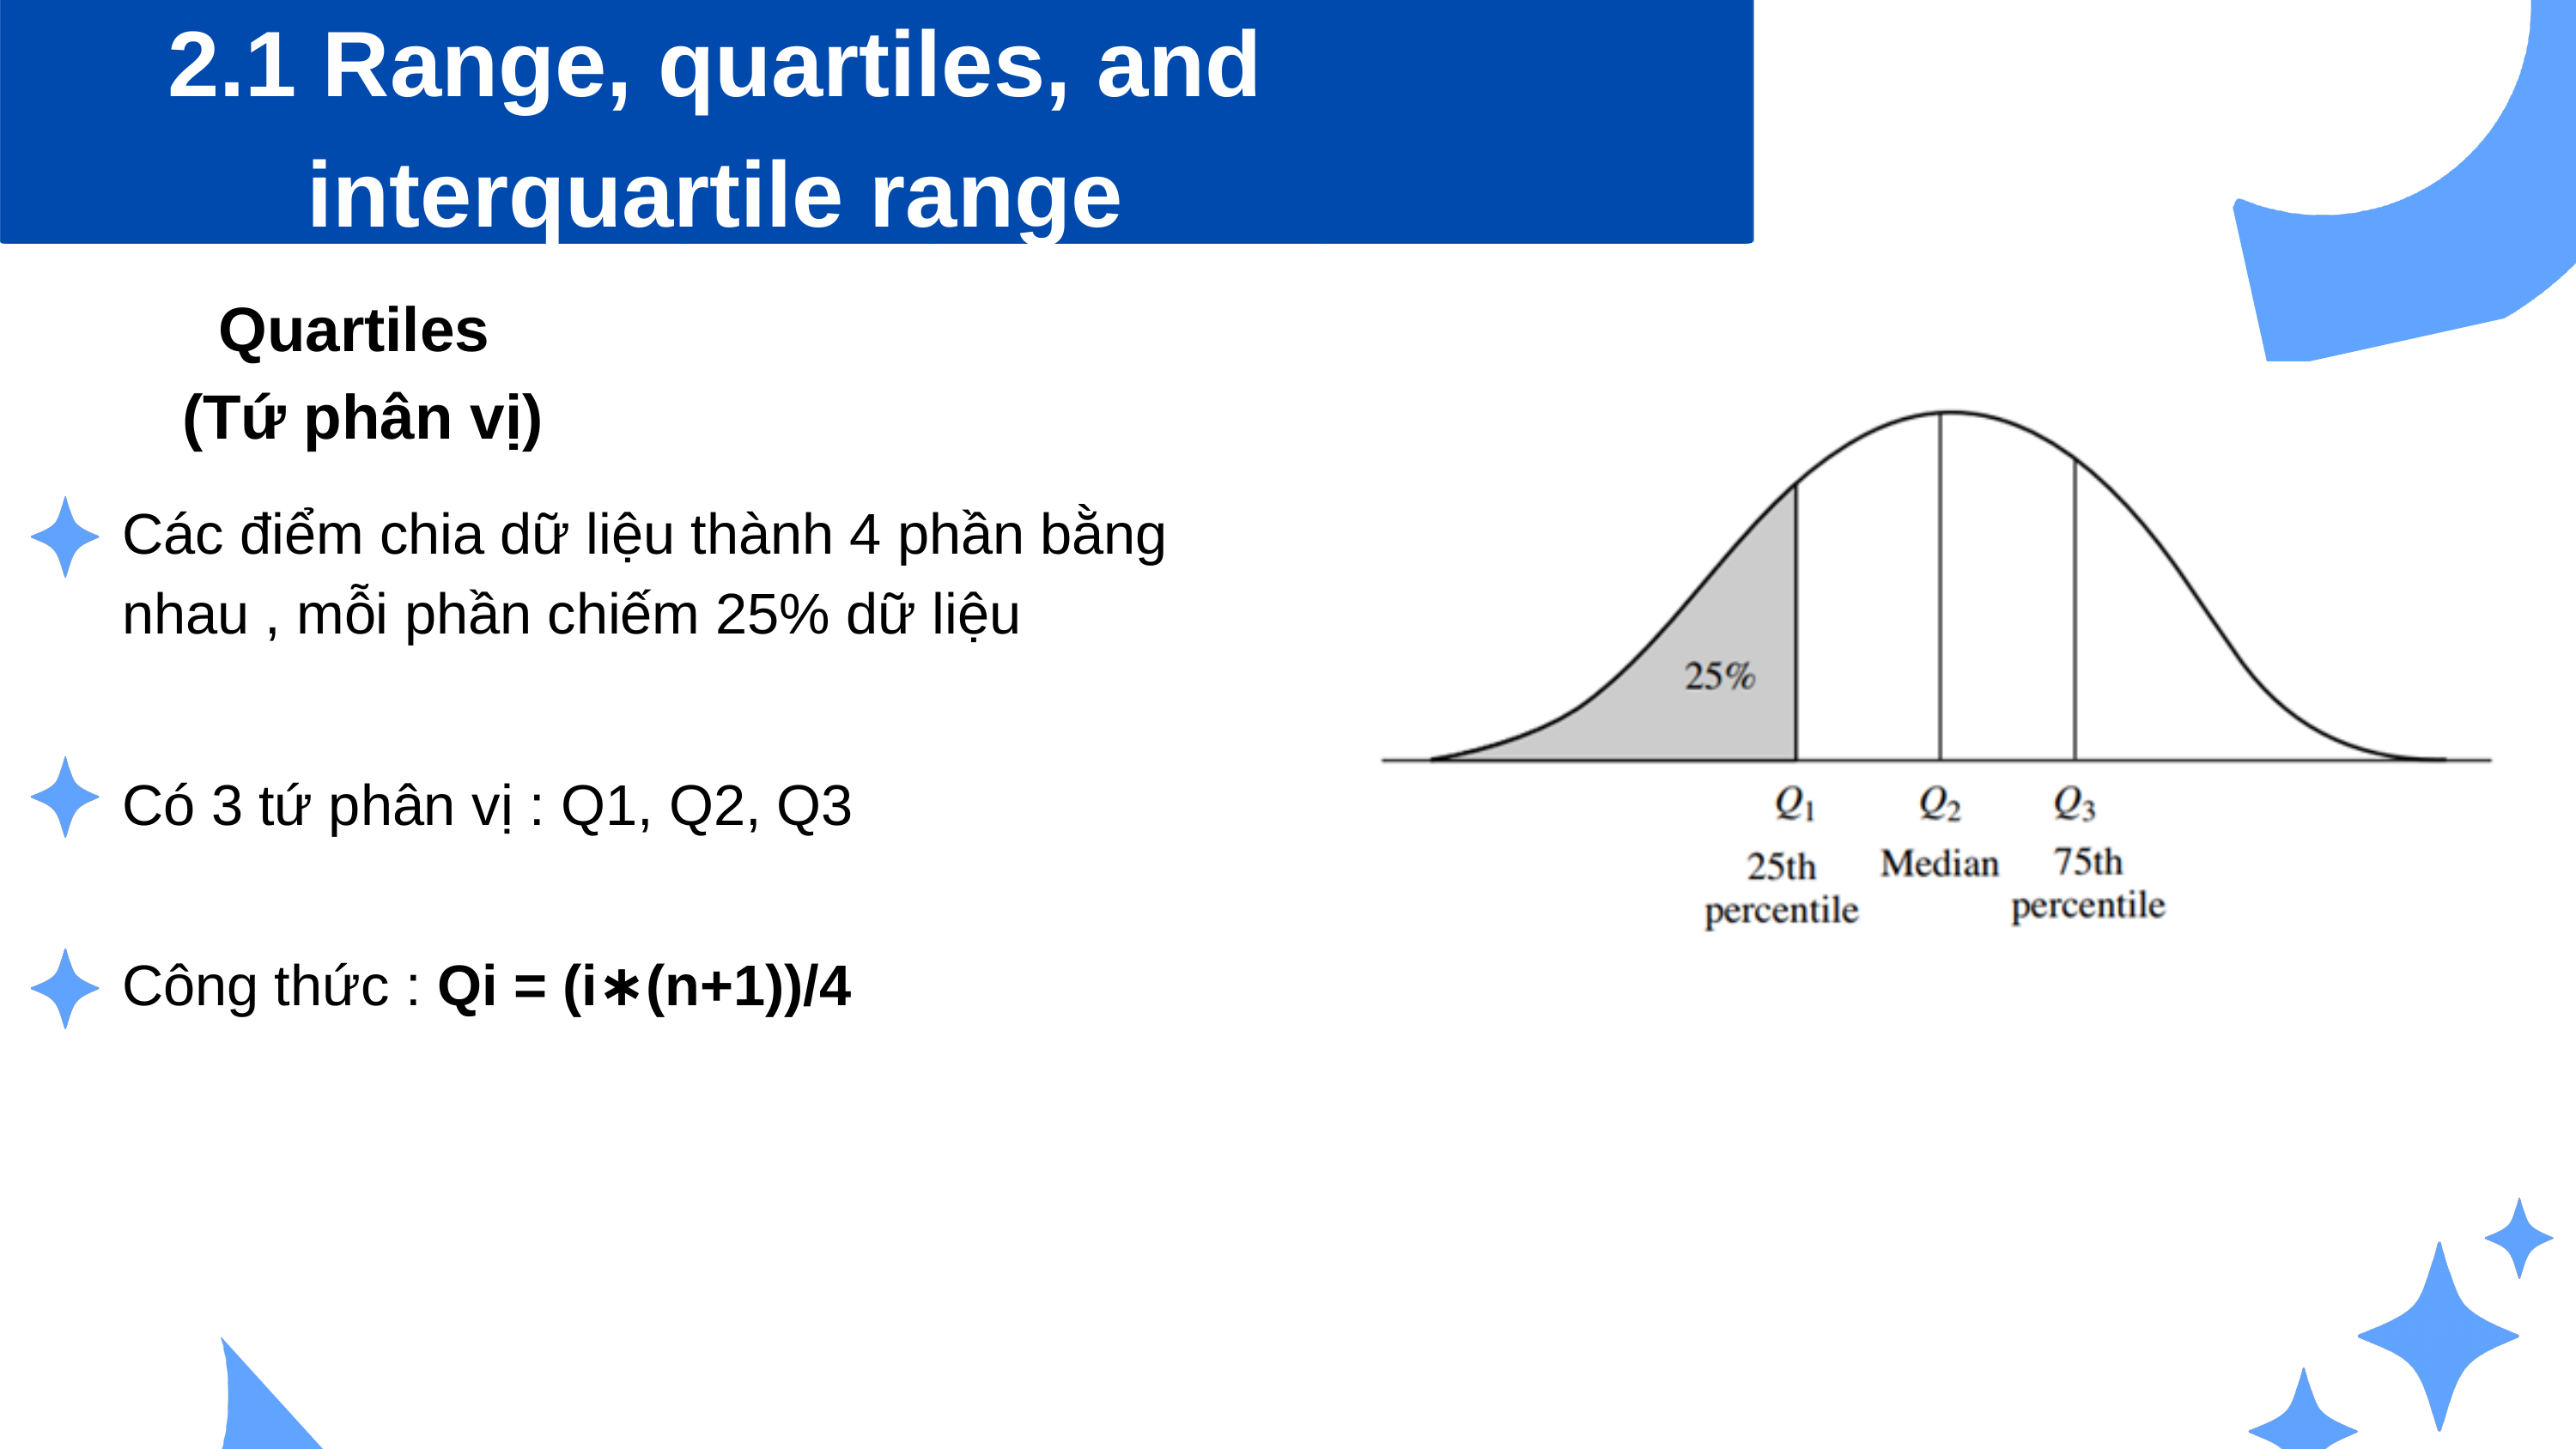

2.1 Range, quartiles, and interquartile range
Quartiles
(Tứ phân vị)

Các điểm chia dữ liệu thành 4 phần bằng nhau , mỗi phần chiếm 25% dữ liệu

Có 3 tứ phân vị : Q1, Q2, Q3

Công thức : Qi = (i∗(n+1))/4